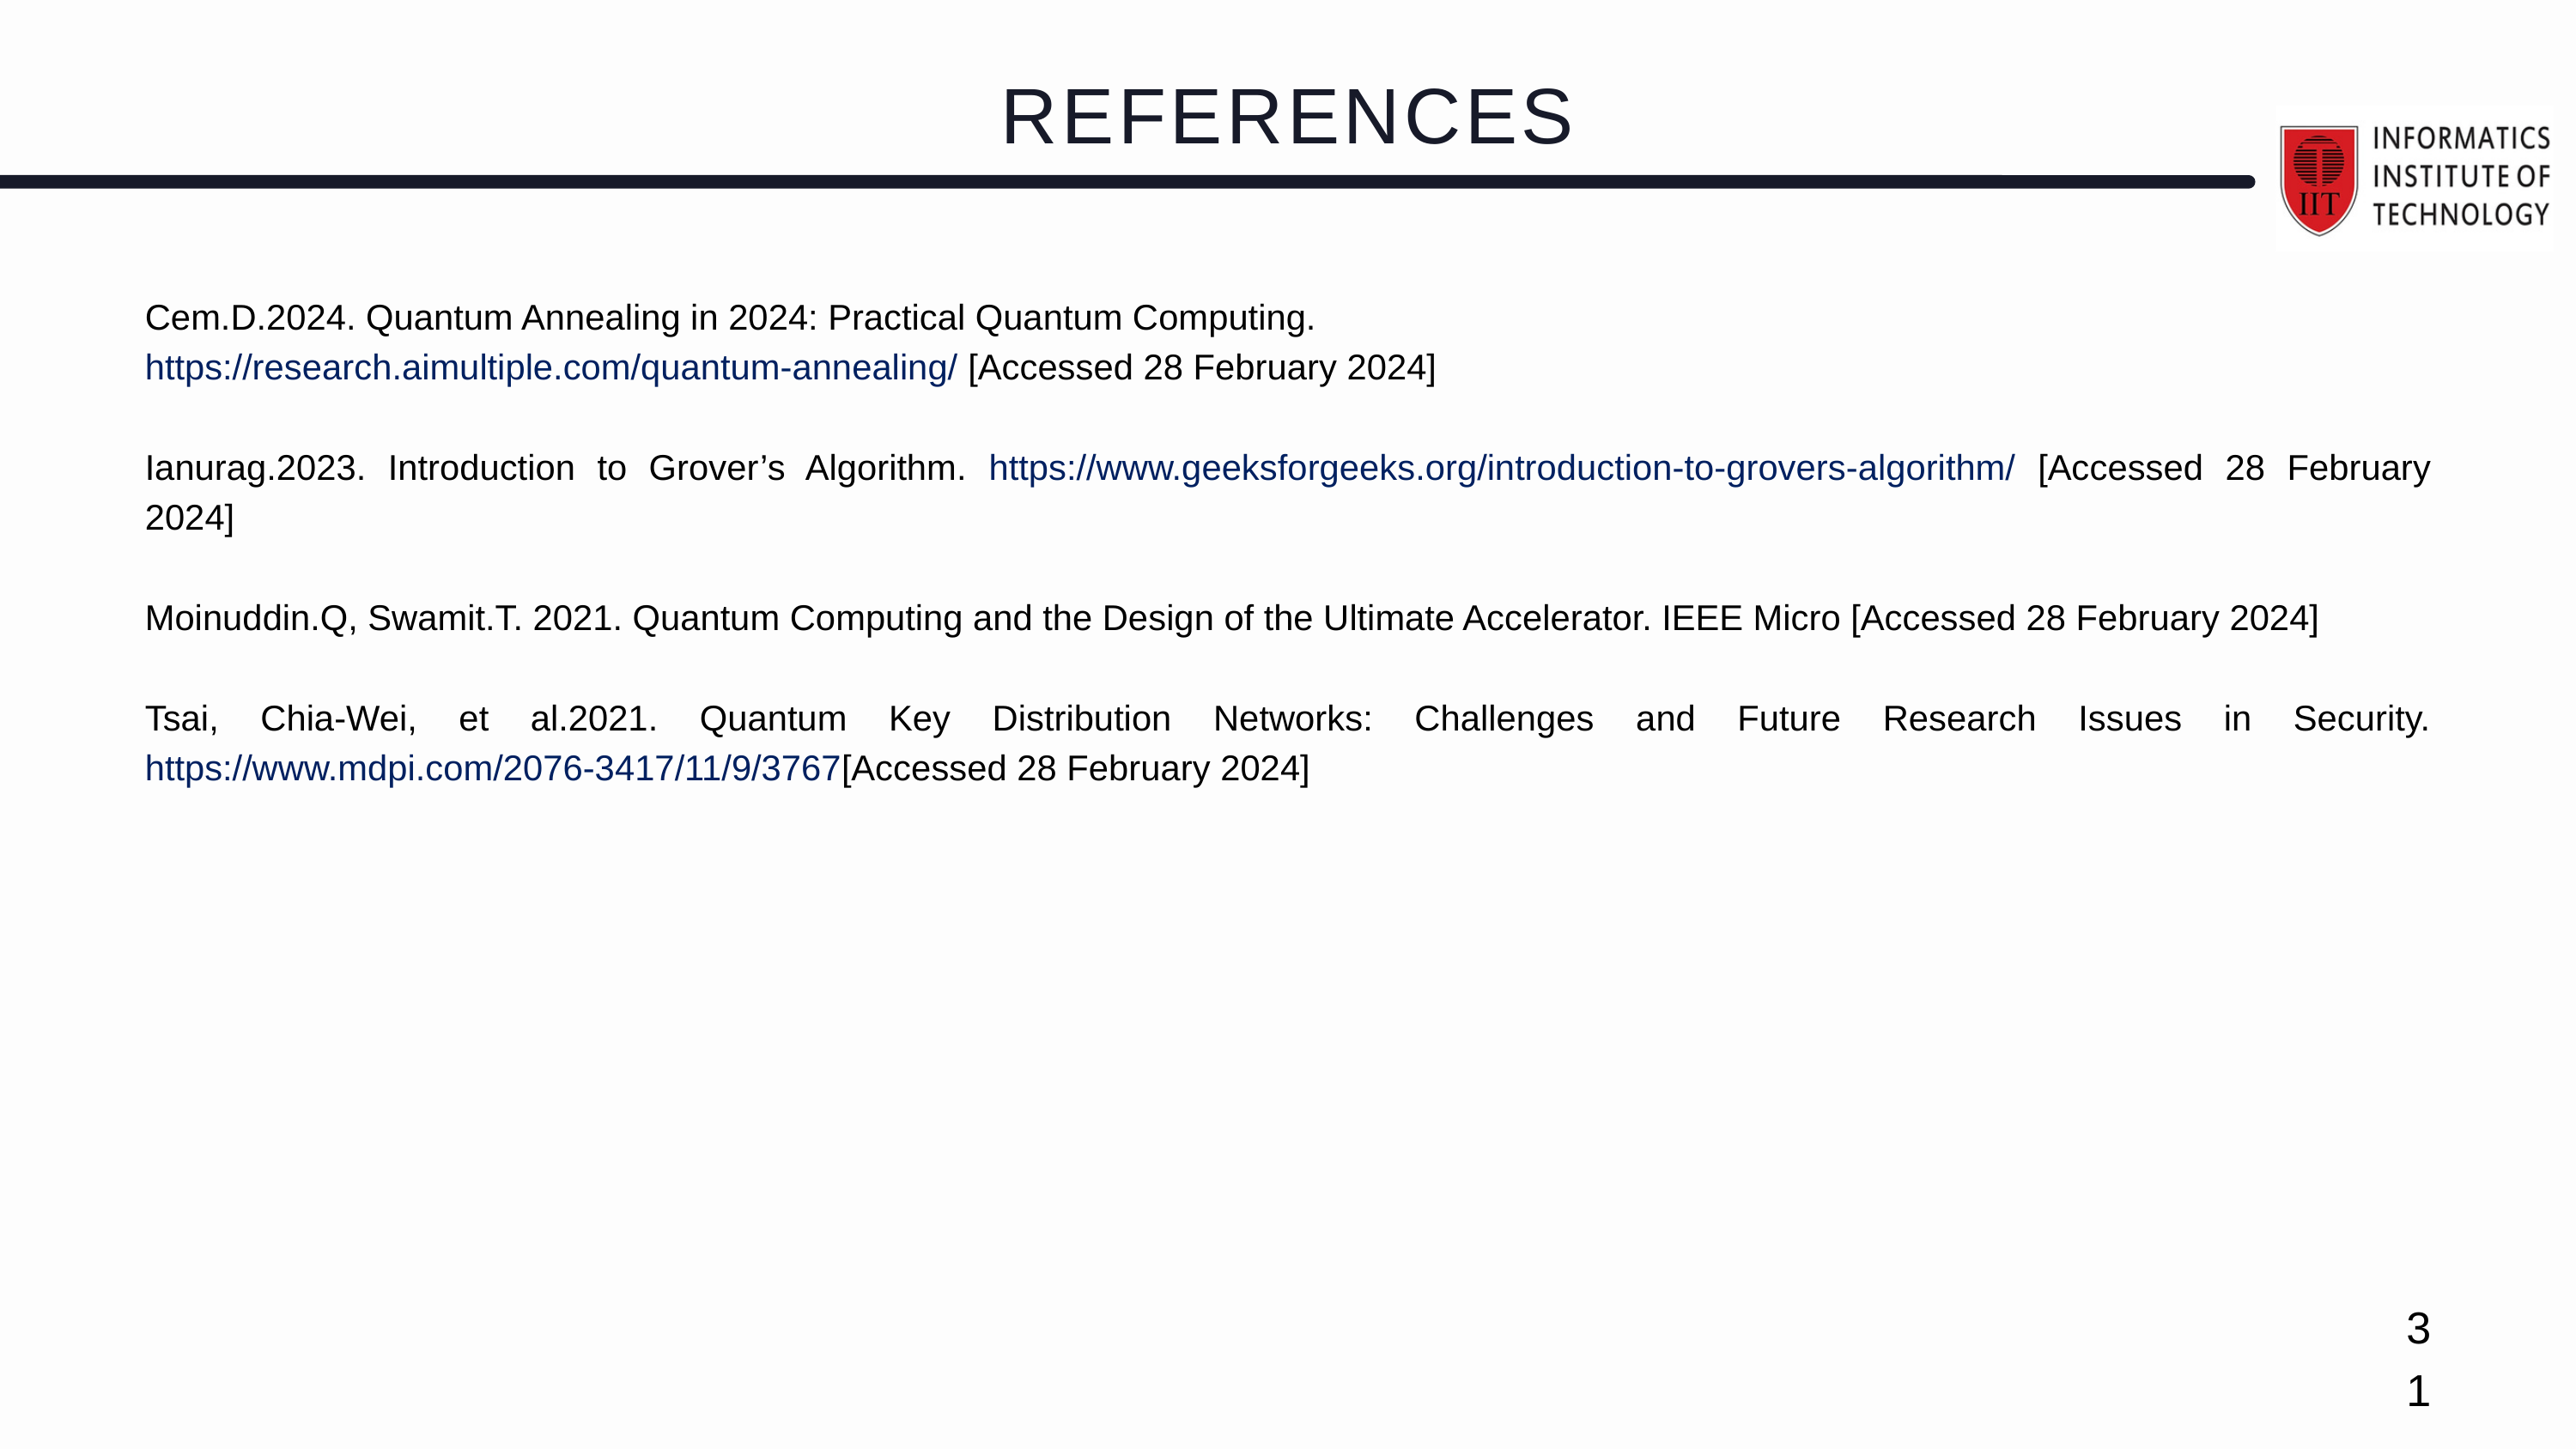

REFERENCES

Cem.D.2024. Quantum Annealing in 2024: Practical Quantum Computing.
https://research.aimultiple.com/quantum-annealing/ [Accessed 28 February 2024]

Ianurag.2023. Introduction to Grover’s Algorithm. https://www.geeksforgeeks.org/introduction-to-grovers-algorithm/ [Accessed 28 February 2024]

Moinuddin.Q, Swamit.T. 2021. Quantum Computing and the Design of the Ultimate Accelerator. IEEE Micro [Accessed 28 February 2024]

Tsai, Chia-Wei, et al.2021. Quantum Key Distribution Networks: Challenges and Future Research Issues in Security. https://www.mdpi.com/2076-3417/11/9/3767[Accessed 28 February 2024]
31